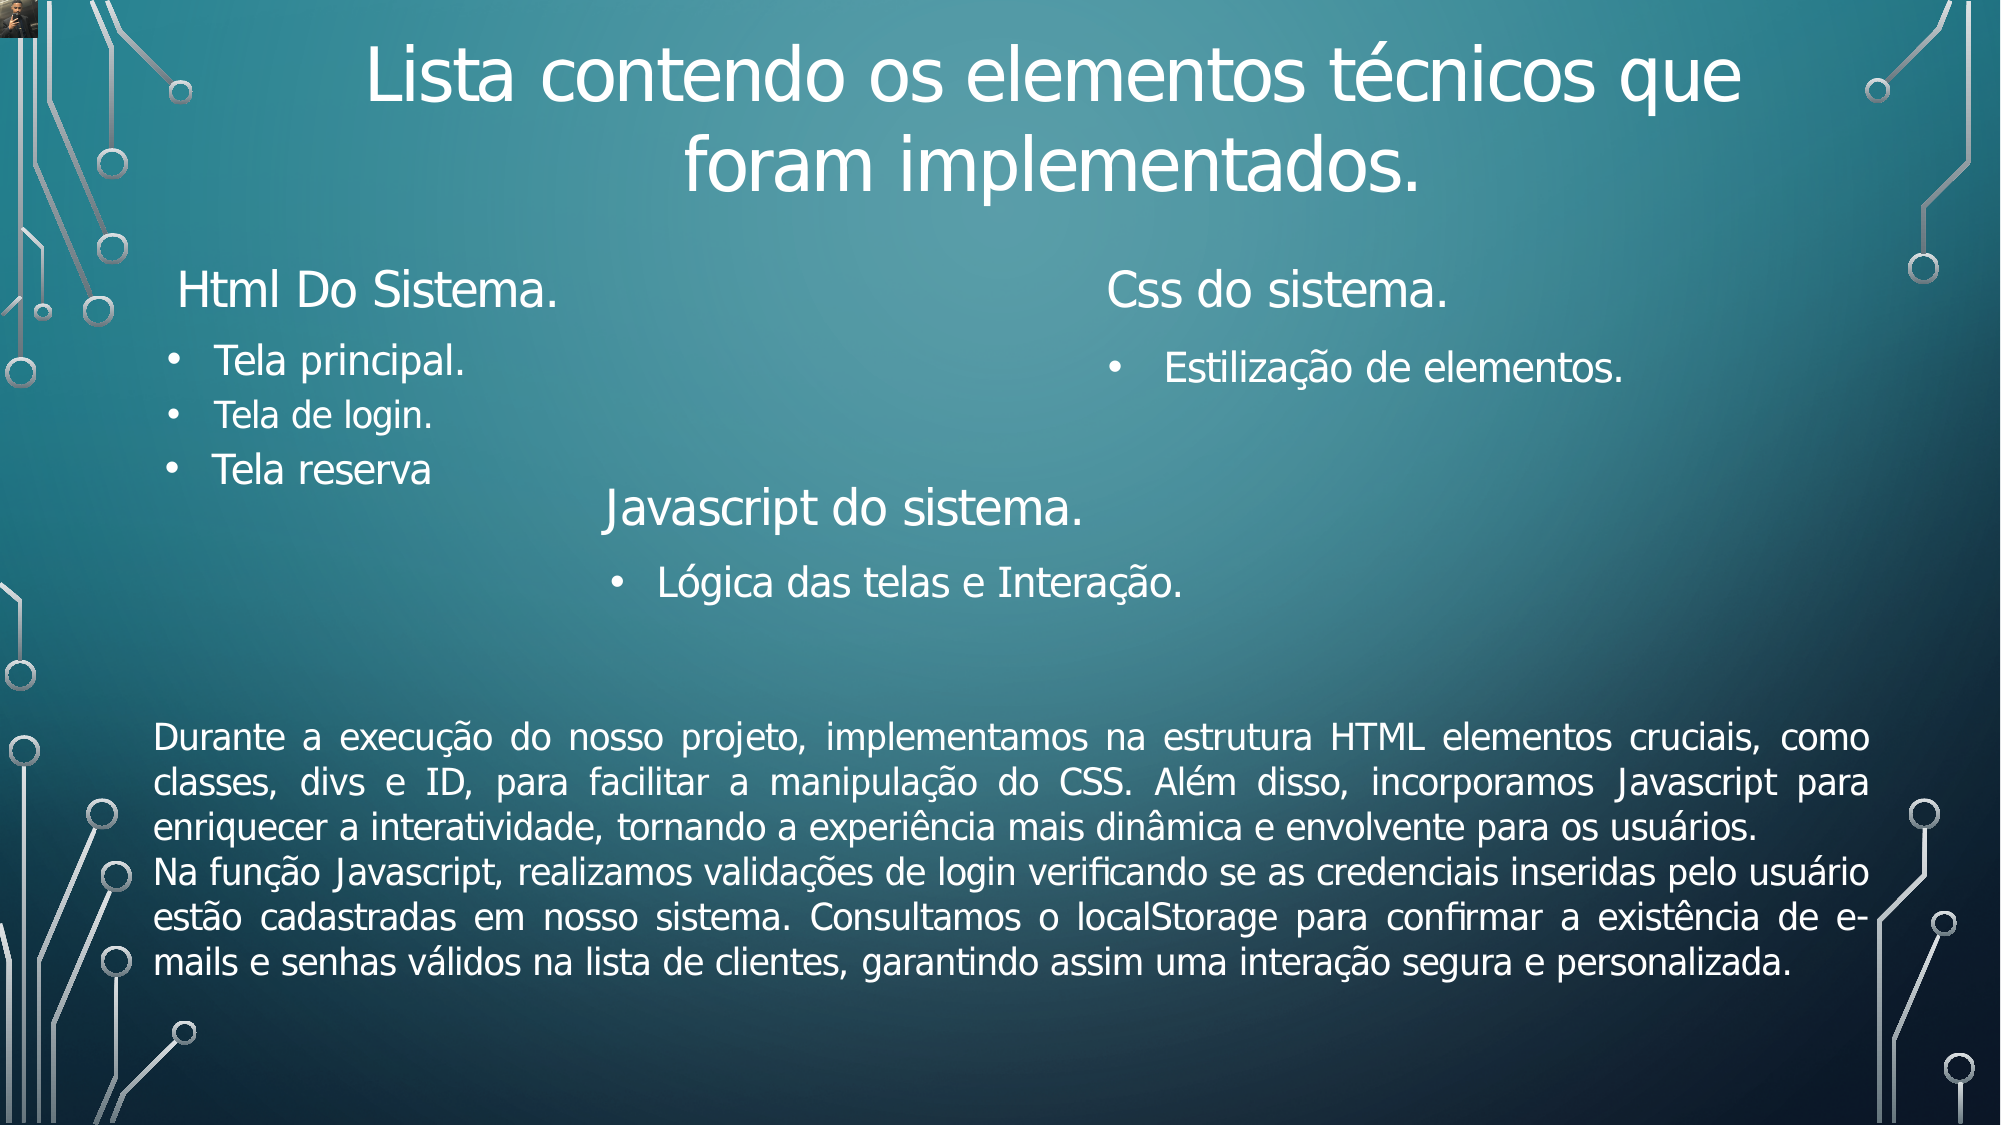

Lista contendo os elementos técnicos que foram implementados.
Html Do Sistema.
Css do sistema.
Tela principal.
Estilização de elementos.

Tela de login.

Tela reserva
Javascript do sistema.
Lógica das telas e Interação.
Durante a execução do nosso projeto, implementamos na estrutura HTML elementos cruciais, como classes, divs e ID, para facilitar a manipulação do CSS. Além disso, incorporamos Javascript para enriquecer a interatividade, tornando a experiência mais dinâmica e envolvente para os usuários.
Na função Javascript, realizamos validações de login verificando se as credenciais inseridas pelo usuário estão cadastradas em nosso sistema. Consultamos o localStorage para confirmar a existência de e-mails e senhas válidos na lista de clientes, garantindo assim uma interação segura e personalizada.